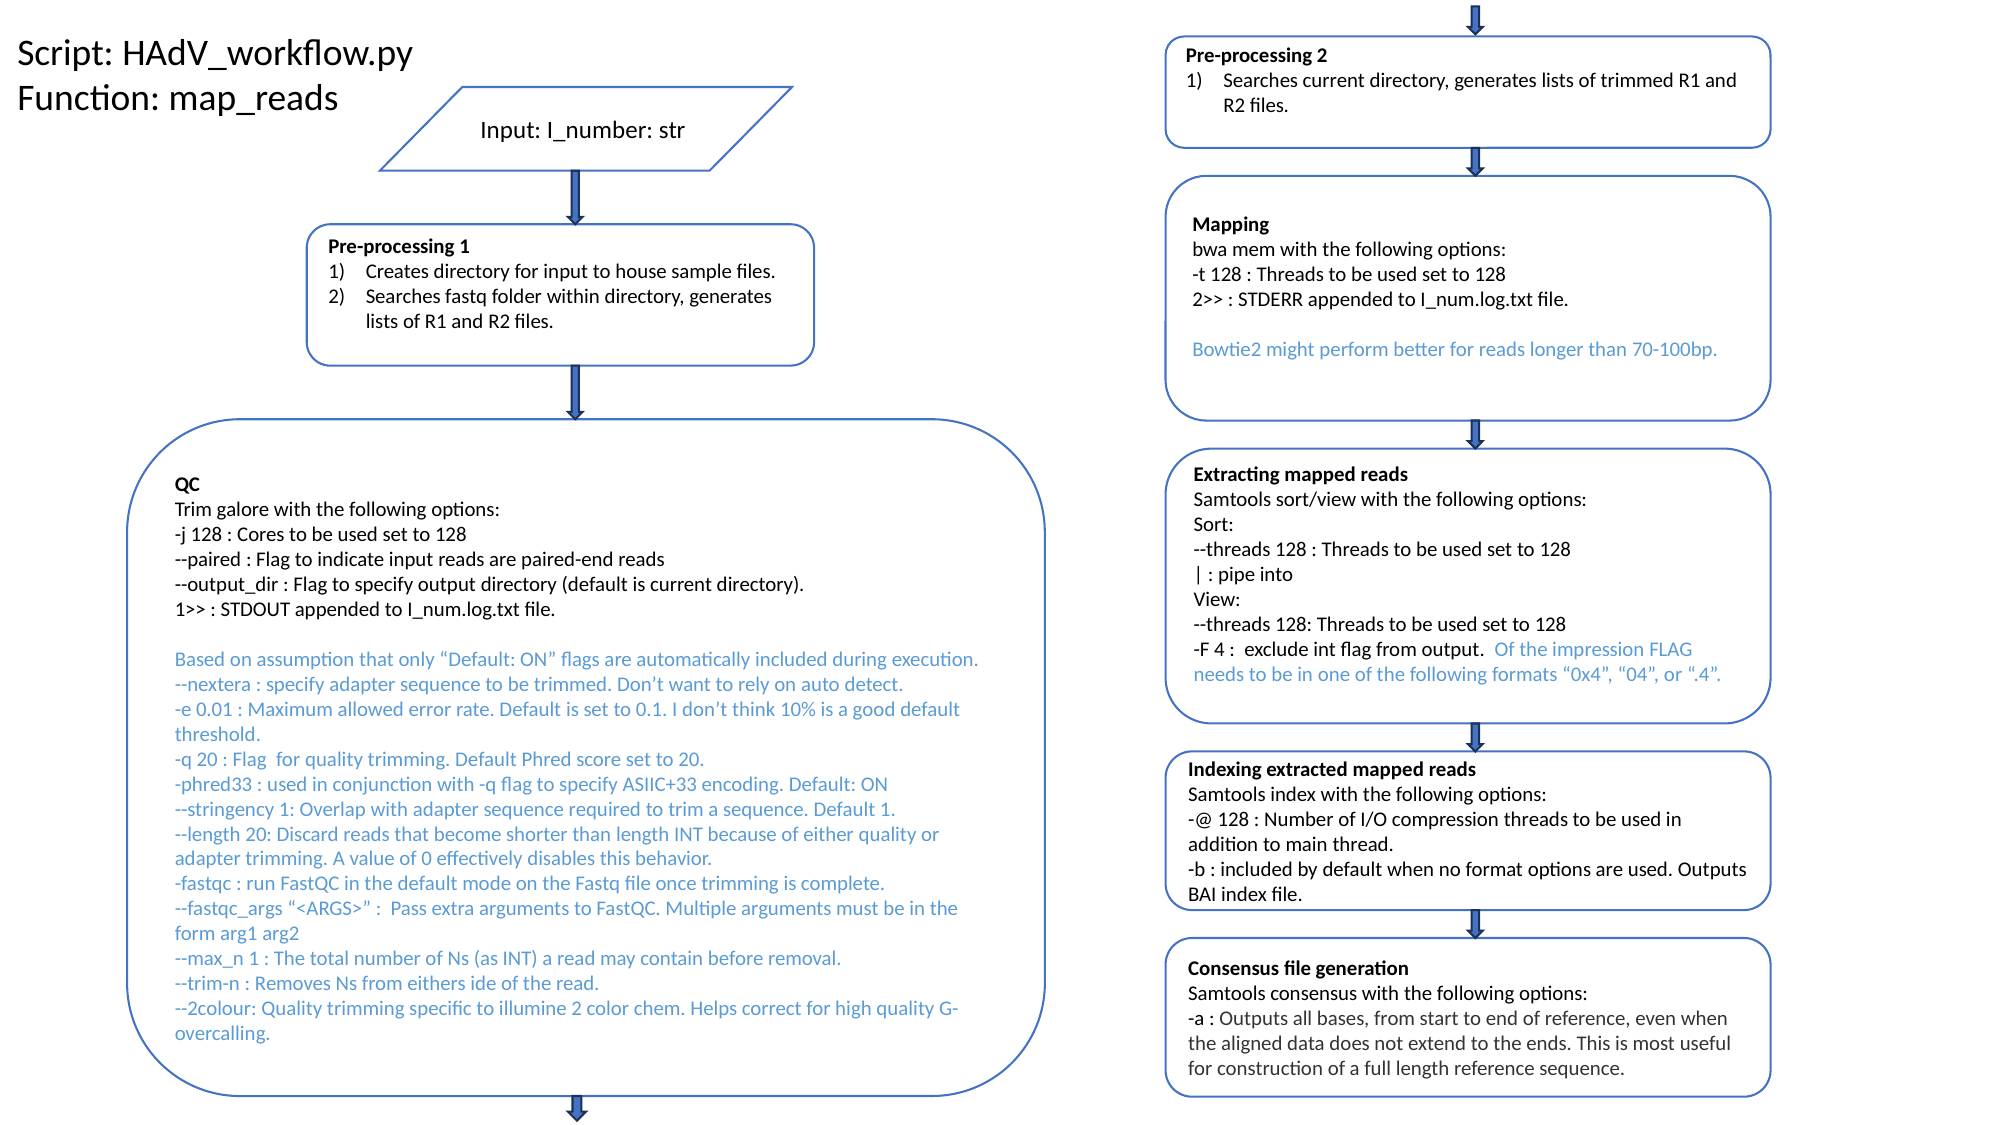

Script: HAdV_workflow.py
Function: map_reads
Pre-processing 2
Searches current directory, generates lists of trimmed R1 and R2 files.

Input: I_number: str

Mapping
bwa mem with the following options:
-t 128 : Threads to be used set to 128
2>> : STDERR appended to I_num.log.txt file.

Bowtie2 might perform better for reads longer than 70-100bp.

Pre-processing 1
Creates directory for input to house sample files.
Searches fastq folder within directory, generates lists of R1 and R2 files.

QC
Trim galore with the following options:
-j 128 : Cores to be used set to 128
--paired : Flag to indicate input reads are paired-end reads
--output_dir : Flag to specify output directory (default is current directory).
1>> : STDOUT appended to I_num.log.txt file.

Based on assumption that only “Default: ON” flags are automatically included during execution.
--nextera : specify adapter sequence to be trimmed. Don’t want to rely on auto detect.
-e 0.01 : Maximum allowed error rate. Default is set to 0.1. I don’t think 10% is a good default threshold.
-q 20 : Flag  for quality trimming. Default Phred score set to 20.
-phred33 : used in conjunction with -q flag to specify ASIIC+33 encoding. Default: ON
--stringency 1: Overlap with adapter sequence required to trim a sequence. Default 1.
--length 20: Discard reads that become shorter than length INT because of either quality or adapter trimming. A value of 0 effectively disables this behavior.
-fastqc : run FastQC in the default mode on the Fastq file once trimming is complete.
--fastqc_args “<ARGS>” :  Pass extra arguments to FastQC. Multiple arguments must be in the form arg1 arg2
--max_n 1 : The total number of Ns (as INT) a read may contain before removal.
--trim-n : Removes Ns from eithers ide of the read.
--2colour: Quality trimming specific to illumine 2 color chem. Helps correct for high quality G-overcalling.

Extracting mapped reads
Samtools sort/view with the following options:
Sort:
--threads 128 : Threads to be used set to 128
| : pipe into
View:
--threads 128: Threads to be used set to 128
-F 4 :  exclude int flag from output.  Of the impression FLAG needs to be in one of the following formats “0x4”, “04”, or “.4”.

Indexing extracted mapped reads
Samtools index with the following options:
-@ 128 : Number of I/O compression threads to be used in addition to main thread.
-b : included by default when no format options are used. Outputs BAI index file.

Consensus file generation
Samtools consensus with the following options:
-a : Outputs all bases, from start to end of reference, even when the aligned data does not extend to the ends. This is most useful for construction of a full length reference sequence.